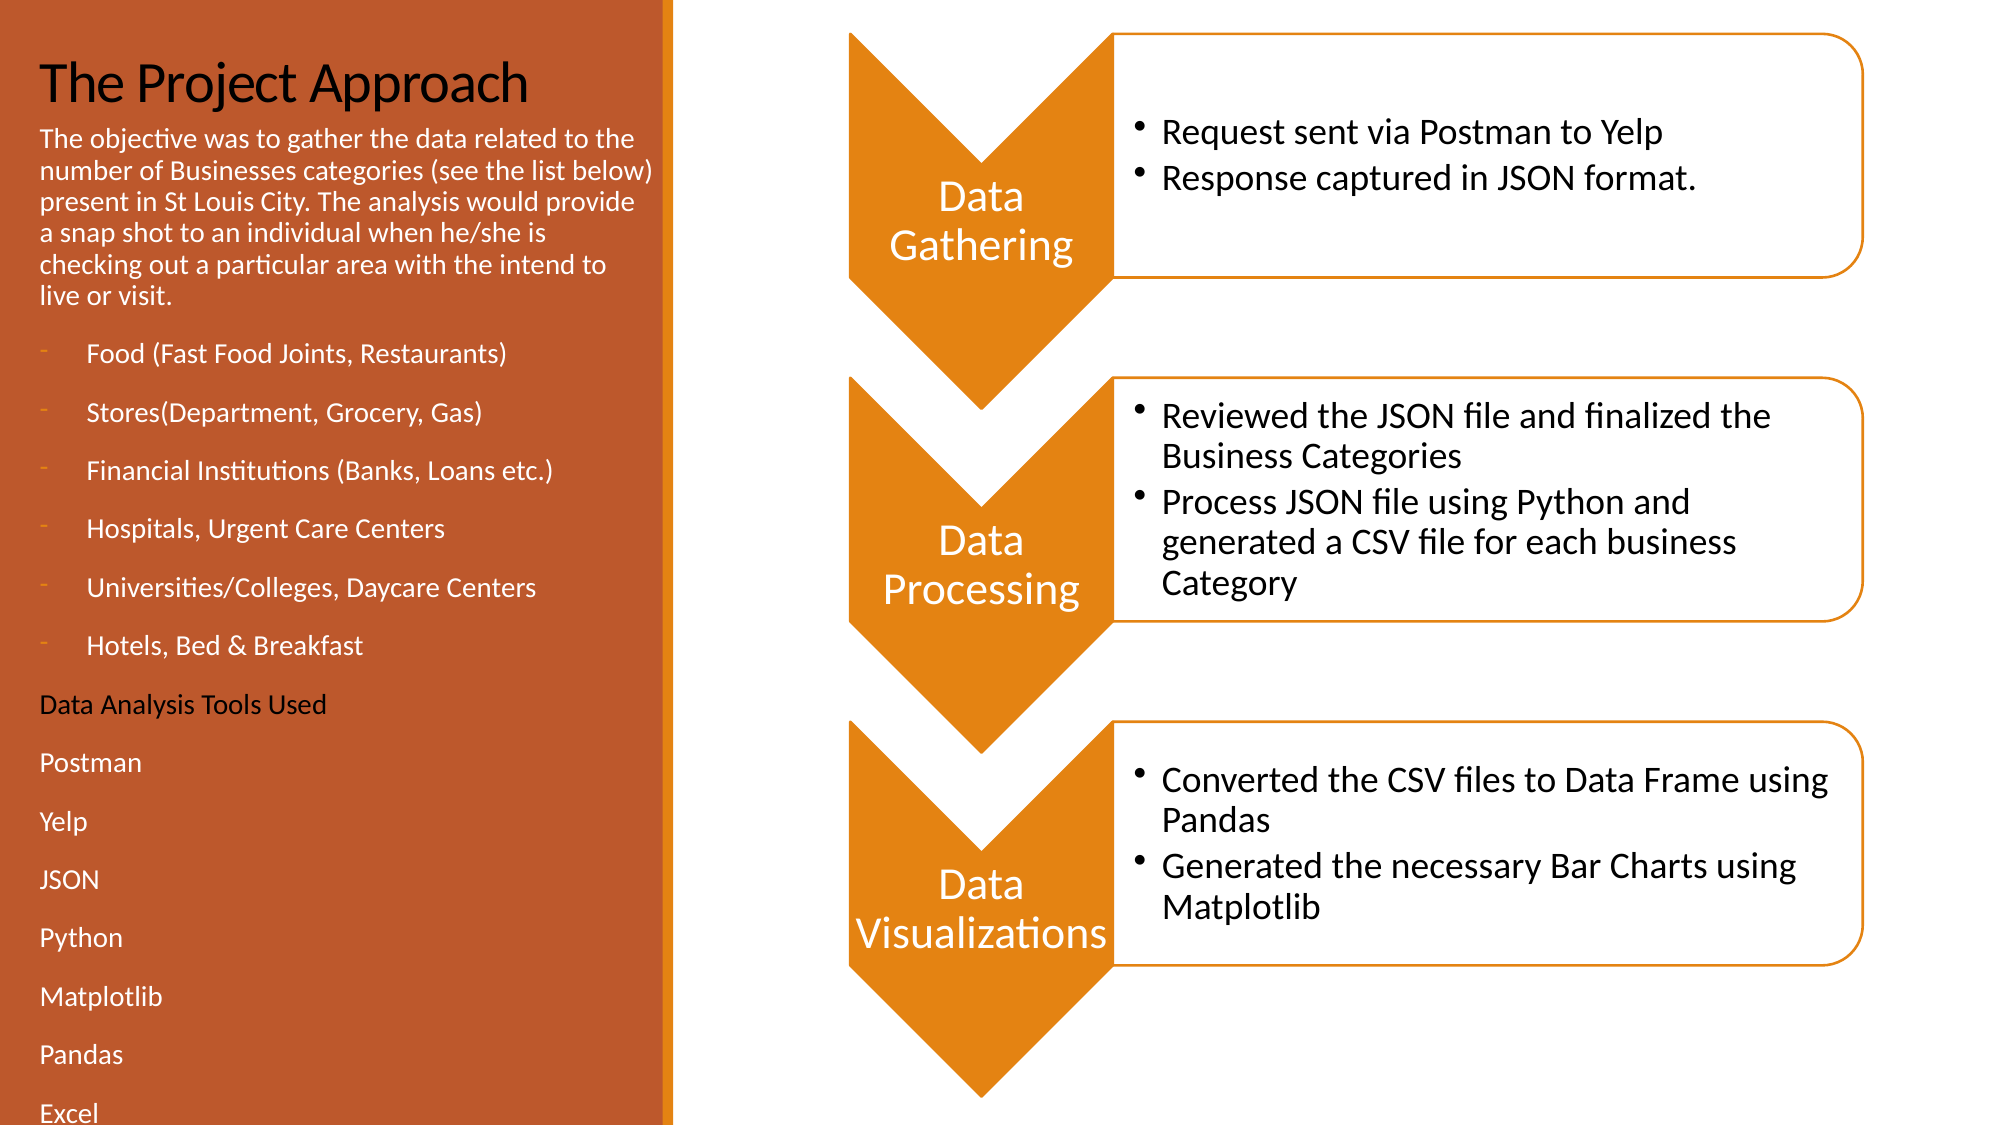

# The Project Approach
Data Gathering
Request sent via Postman to Yelp
Response captured in JSON format.
Data Processing
Reviewed the JSON file and finalized the Business Categories
Process JSON file using Python and generated a CSV file for each business Category
Data Visualizations
Converted the CSV files to Data Frame using Pandas
Generated the necessary Bar Charts using Matplotlib
The objective was to gather the data related to the number of Businesses categories (see the list below) present in St Louis City. The analysis would provide a snap shot to an individual when he/she is checking out a particular area with the intend to live or visit.
Food (Fast Food Joints, Restaurants)
Stores(Department, Grocery, Gas)
Financial Institutions (Banks, Loans etc.)
Hospitals, Urgent Care Centers
Universities/Colleges, Daycare Centers
Hotels, Bed & Breakfast
Data Analysis Tools Used
Postman
Yelp
JSON
Python
Matplotlib
Pandas
Excel